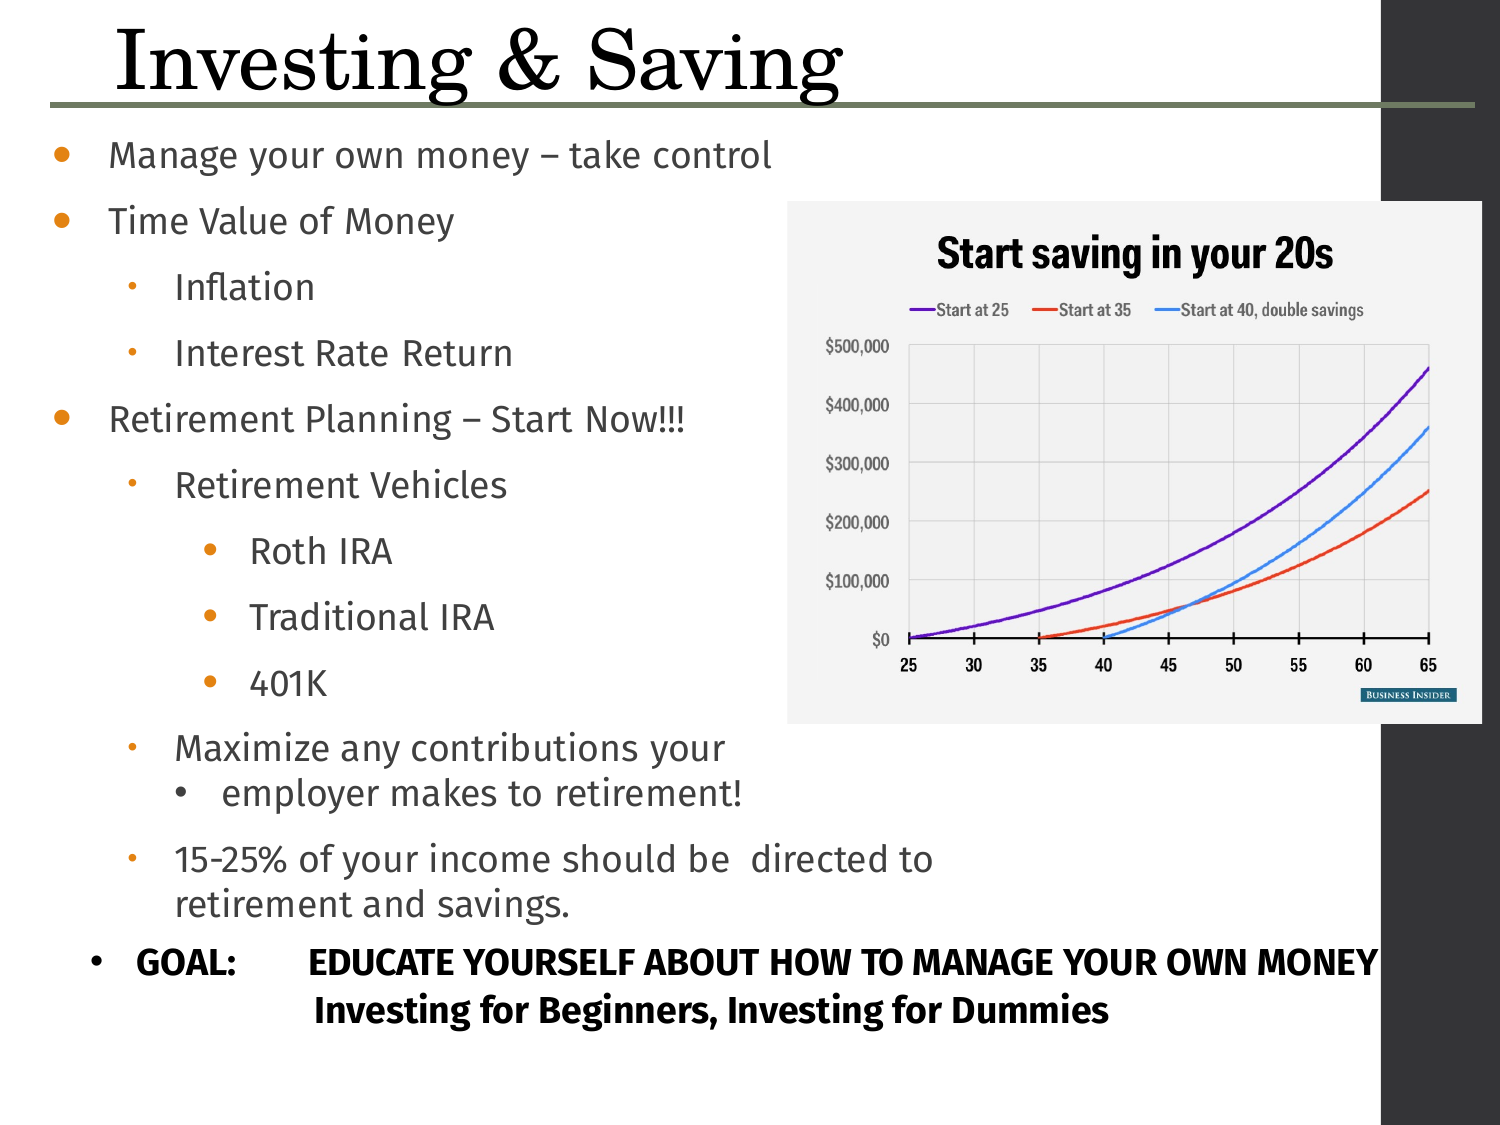

# Investing & Saving

Manage your own money – take control
Time Value of Money
Inflation
Interest Rate Return
Retirement Planning – Start Now!!!
Retirement Vehicles
Roth IRA
Traditional IRA
401K
Maximize any contributions your
employer makes to retirement!
15-25% of your income should be  directed to retirement and savings.
GOAL:	EDUCATE YOURSELF ABOUT HOW TO MANAGE YOUR OWN MONEY

Investing for Beginners, Investing for Dummies